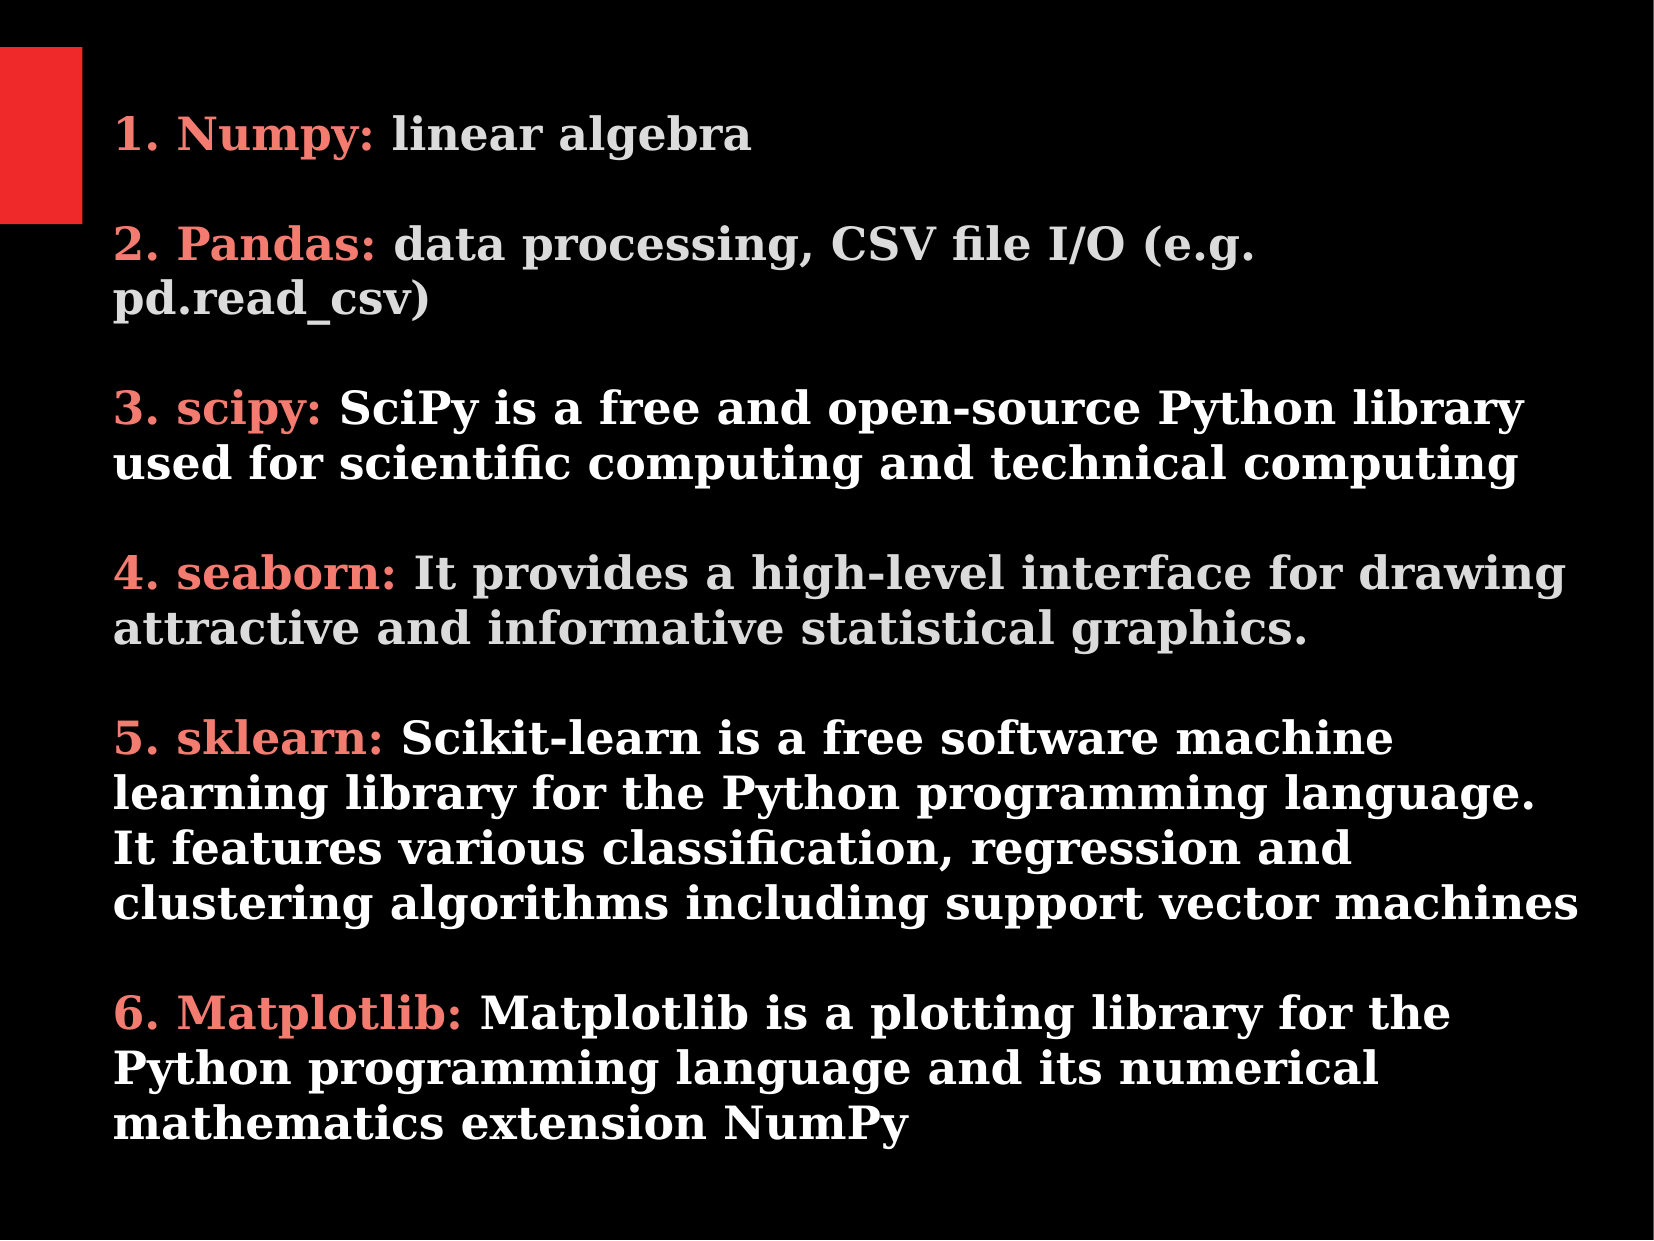

1. Numpy: linear algebra

2. Pandas: data processing, CSV file I/O (e.g. pd.read_csv)

3. scipy: SciPy is a free and open-source Python library used for scientific computing and technical computing

4. seaborn: It provides a high-level interface for drawing attractive and informative statistical graphics.

5. sklearn: Scikit-learn is a free software machine learning library for the Python programming language. It features various classification, regression and clustering algorithms including support vector machines

6. Matplotlib: Matplotlib is a plotting library for the Python programming language and its numerical mathematics extension NumPy